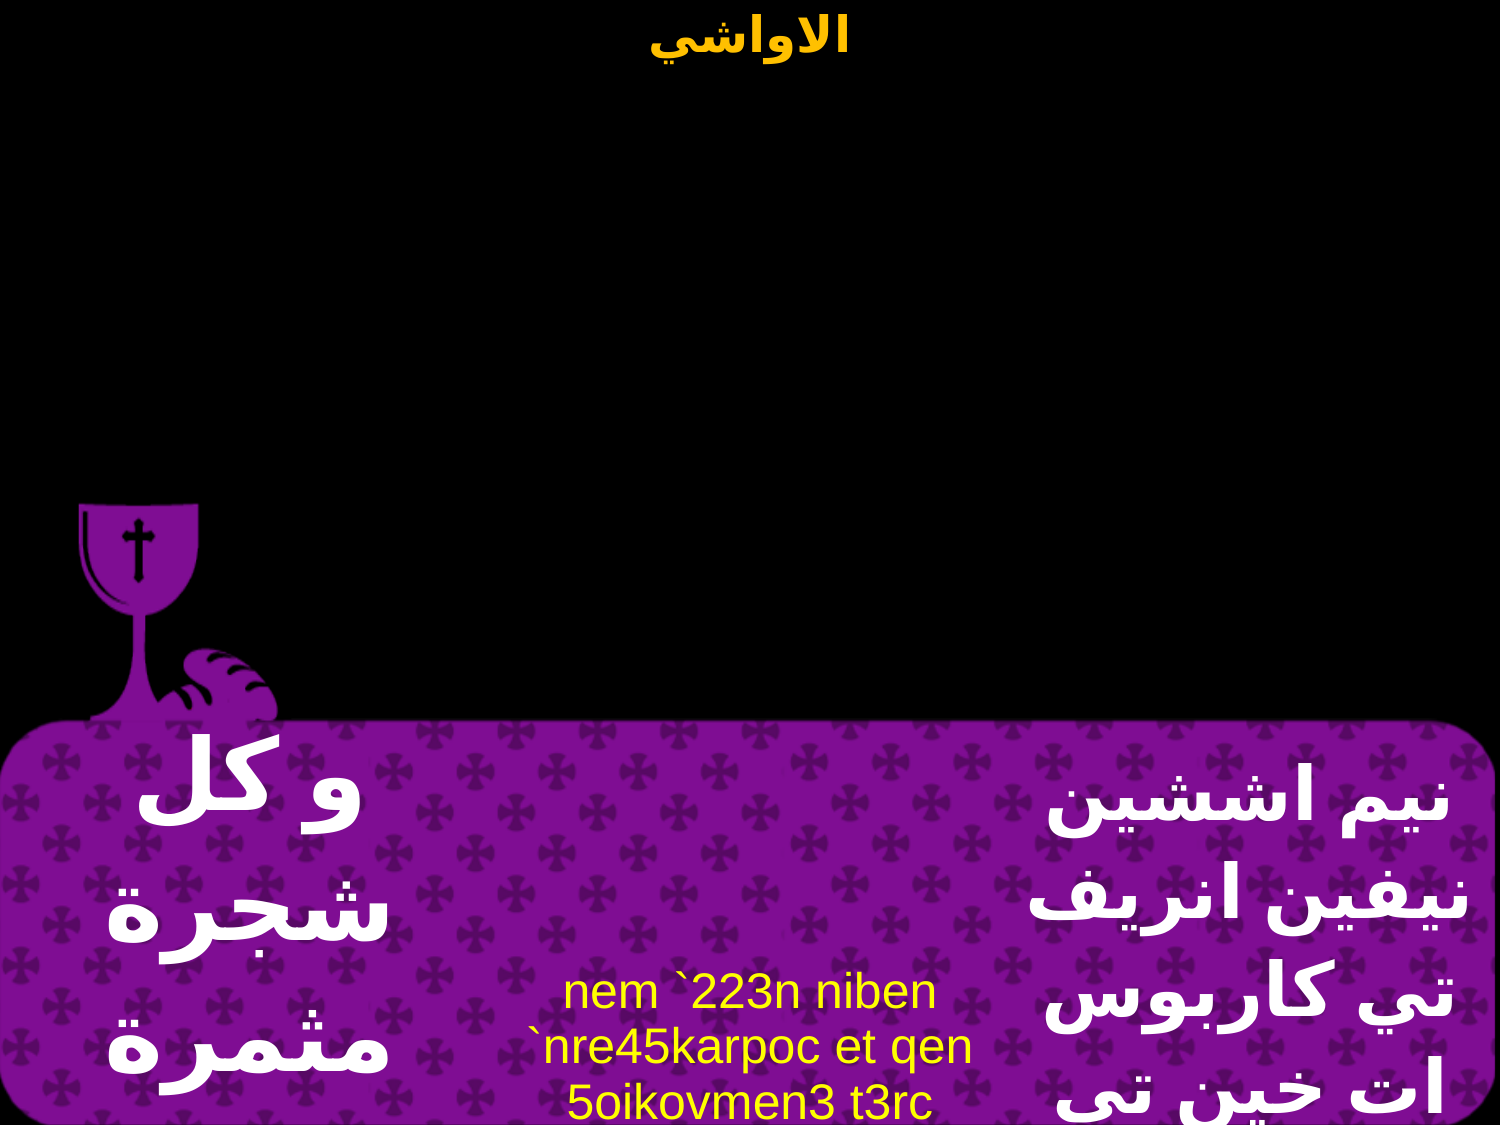

| و كل شجرة مثمرة في كل المسكونة | nem `223n niben `nre45karpoc et qen 5oikovmen3 t3rc | نيم اششين نيفين انريف تي كاربوس ات خين تي إكوميني تيرس |
| --- | --- | --- |